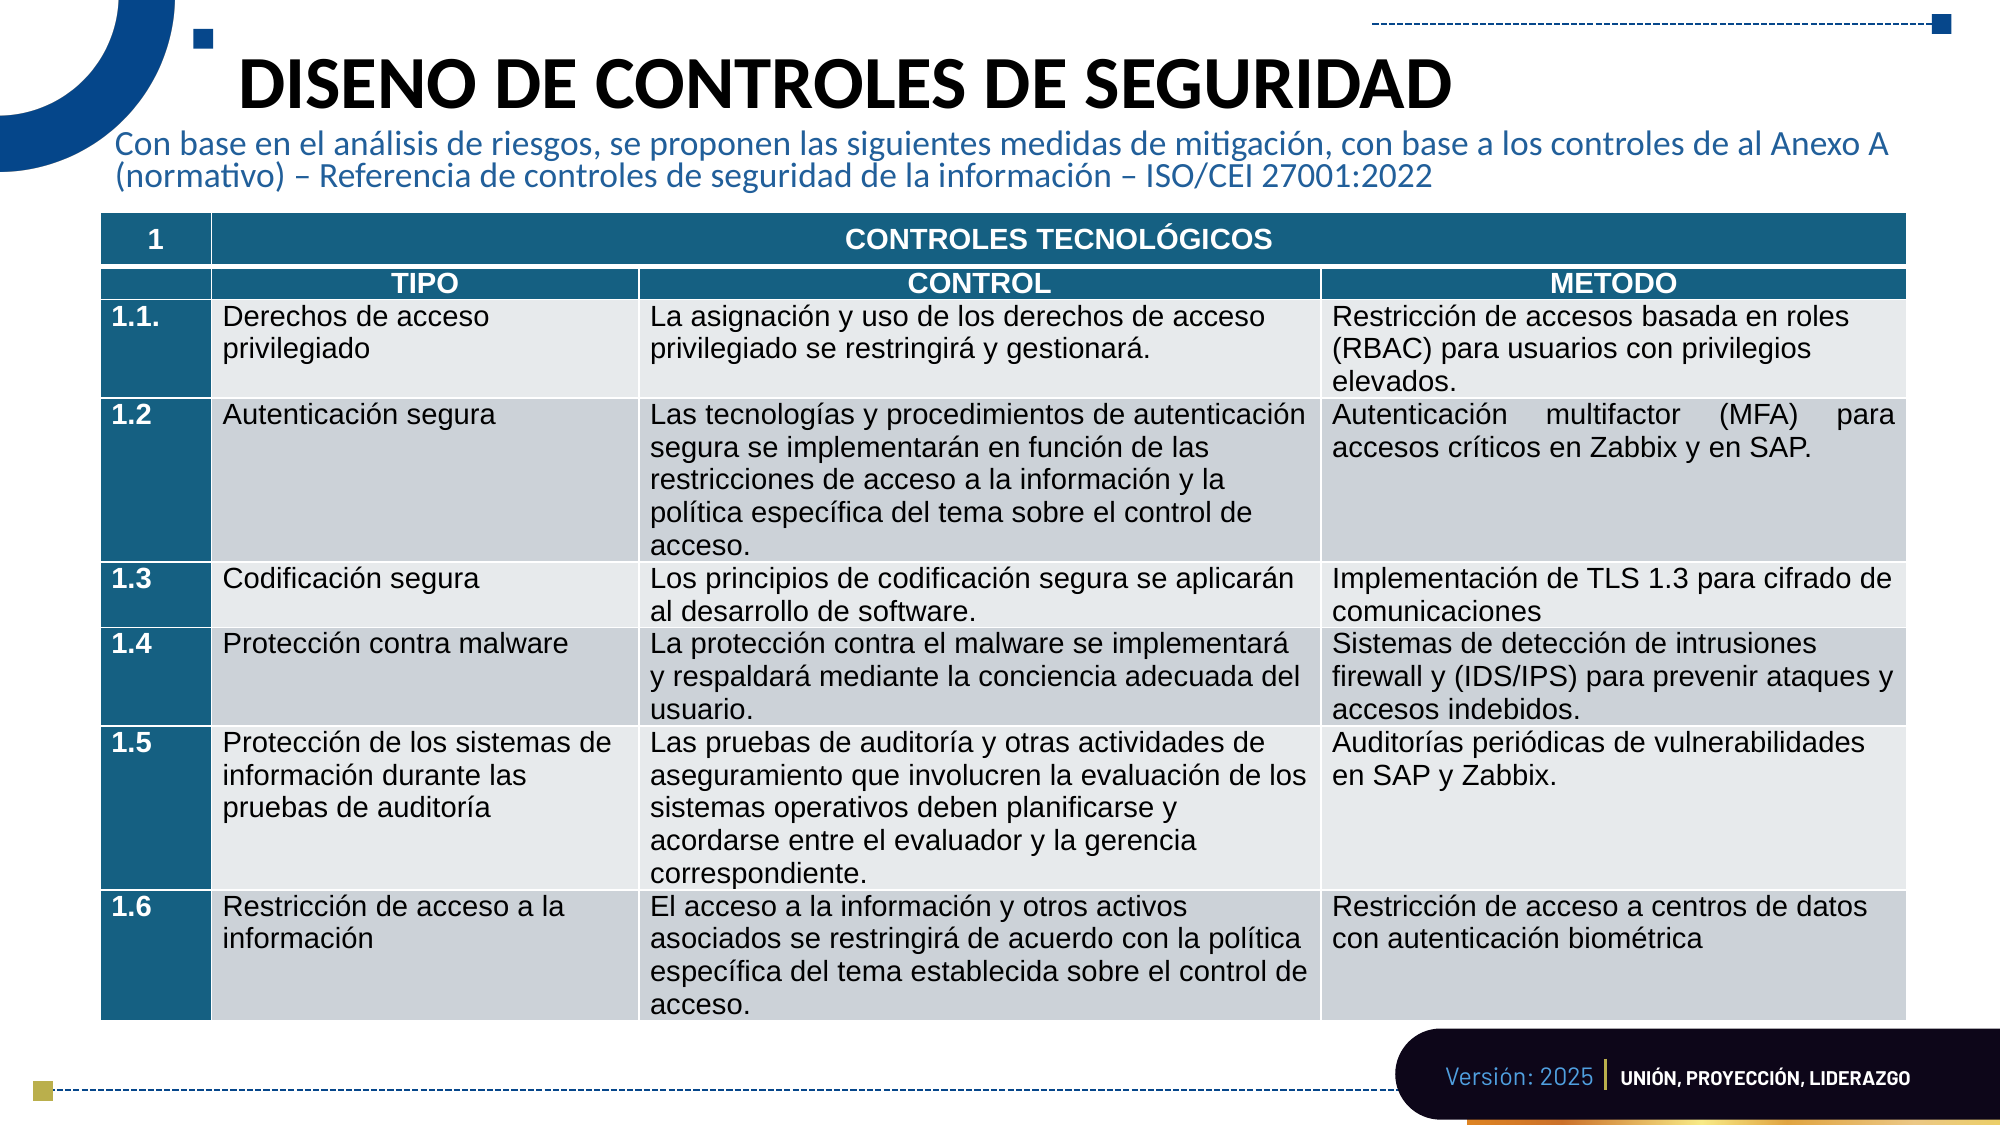

# DISENO DE CONTROLES DE SEGURIDAD
Con base en el análisis de riesgos, se proponen las siguientes medidas de mitigación, con base a los controles de al Anexo A (normativo) – Referencia de controles de seguridad de la información – ISO/CEI 27001:2022
| 1 | CONTROLES TECNOLÓGICOS |  |  |
| --- | --- | --- | --- |
|  | TIPO | CONTROL | METODO |
| 1.1. | Derechos de acceso privilegiado | La asignación y uso de los derechos de acceso privilegiado se restringirá y gestionará. | Restricción de accesos basada en roles (RBAC) para usuarios con privilegios elevados. |
| 1.2 | Autenticación segura | Las tecnologías y procedimientos de autenticación segura se implementarán en función de las restricciones de acceso a la información y la política específica del tema sobre el control de acceso. | Autenticación multifactor (MFA) para accesos críticos en Zabbix y en SAP. |
| 1.3 | Codificación segura | Los principios de codificación segura se aplicarán al desarrollo de software. | Implementación de TLS 1.3 para cifrado de comunicaciones |
| 1.4 | Protección contra malware | La protección contra el malware se implementará y respaldará mediante la conciencia adecuada del usuario. | Sistemas de detección de intrusiones firewall y (IDS/IPS) para prevenir ataques y accesos indebidos. |
| 1.5 | Protección de los sistemas de información durante las pruebas de auditoría | Las pruebas de auditoría y otras actividades de aseguramiento que involucren la evaluación de los sistemas operativos deben planificarse y acordarse entre el evaluador y la gerencia correspondiente. | Auditorías periódicas de vulnerabilidades en SAP y Zabbix. |
| 1.6 | Restricción de acceso a la información | El acceso a la información y otros activos asociados se restringirá de acuerdo con la política específica del tema establecida sobre el control de acceso. | Restricción de acceso a centros de datos con autenticación biométrica |